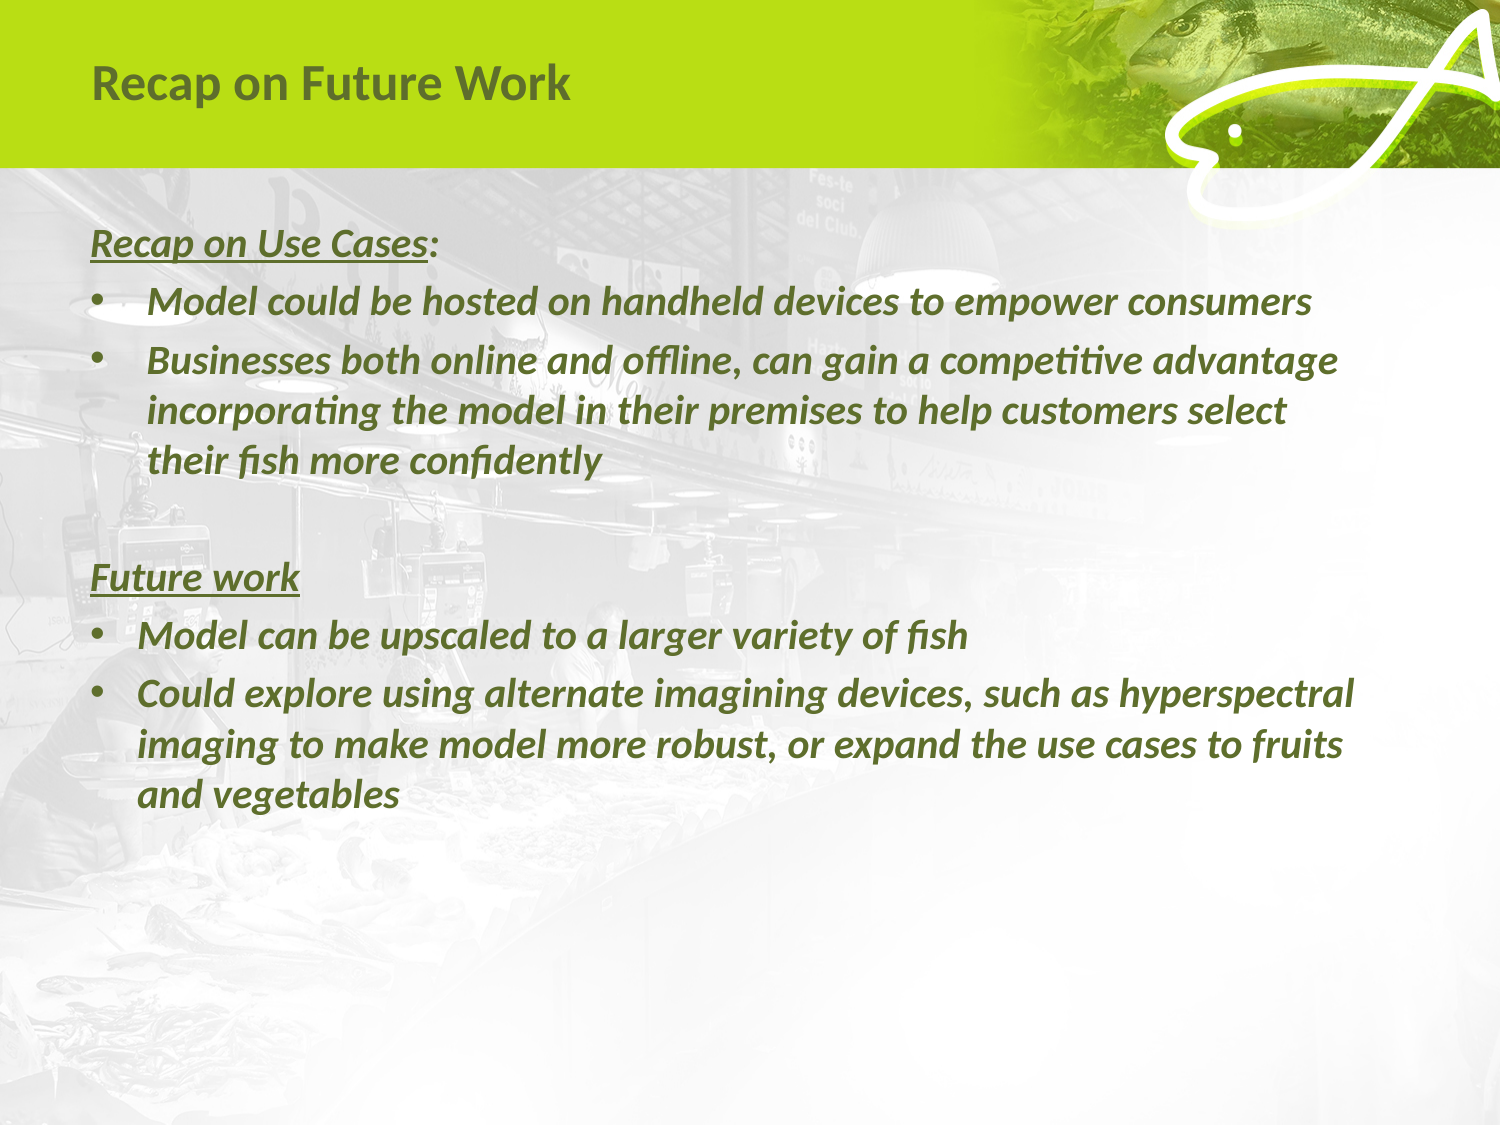

# Recap on Future Work
Recap on Use Cases:
Model could be hosted on handheld devices to empower consumers
Businesses both online and offline, can gain a competitive advantage incorporating the model in their premises to help customers select their fish more confidently

Future work
Model can be upscaled to a larger variety of fish
Could explore using alternate imagining devices, such as hyperspectral imaging to make model more robust, or expand the use cases to fruits and vegetables